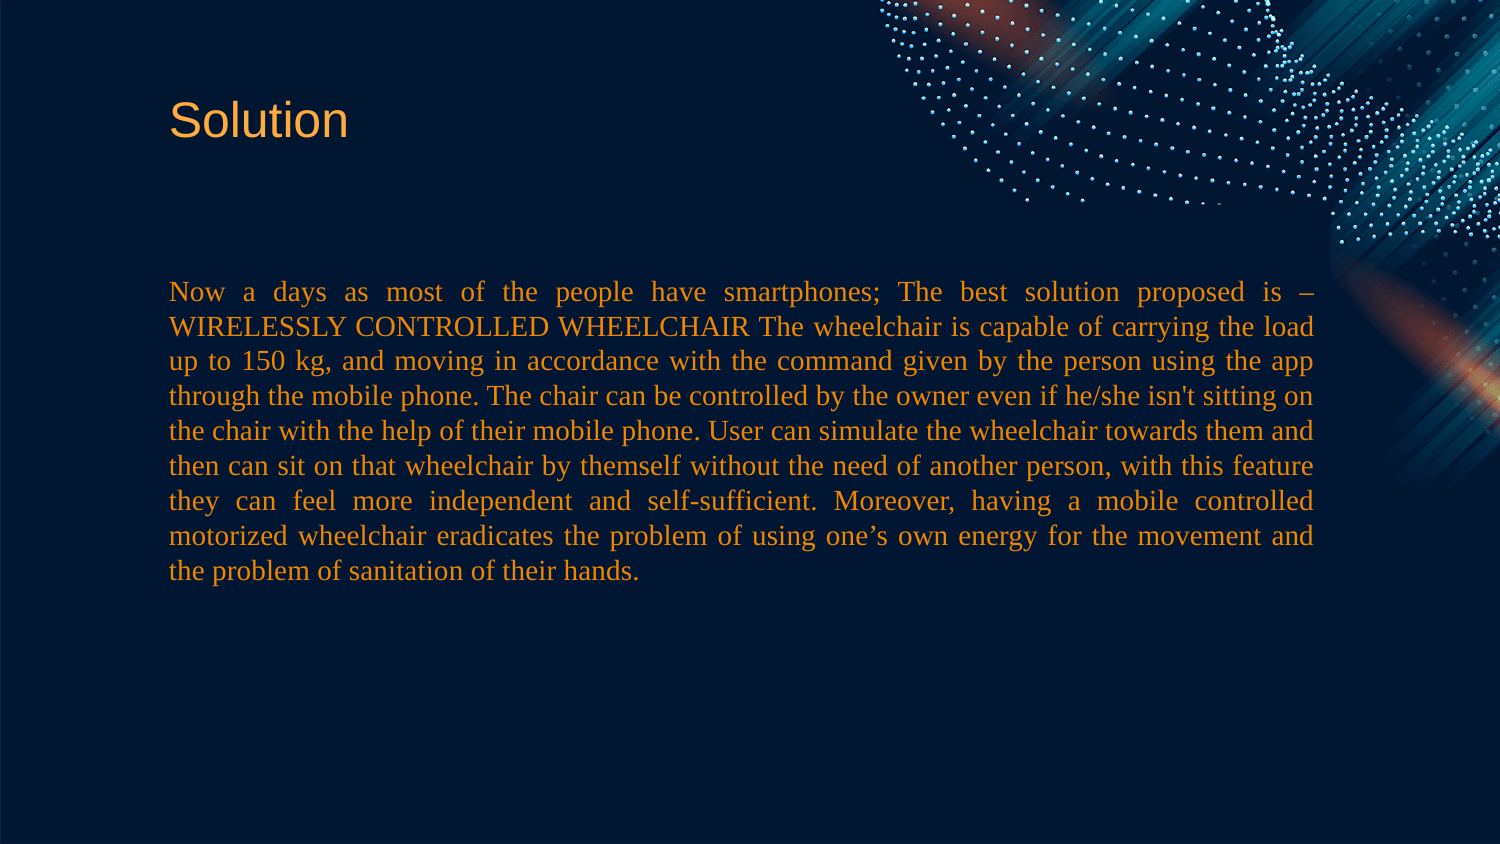

# Solution

Now a days as most of the people have smartphones; The best solution proposed is – WIRELESSLY CONTROLLED WHEELCHAIR The wheelchair is capable of carrying the load up to 150 kg, and moving in accordance with the command given by the person using the app through the mobile phone. The chair can be controlled by the owner even if he/she isn't sitting on the chair with the help of their mobile phone. User can simulate the wheelchair towards them and then can sit on that wheelchair by themself without the need of another person, with this feature they can feel more independent and self-sufficient. Moreover, having a mobile controlled motorized wheelchair eradicates the problem of using one’s own energy for the movement and the problem of sanitation of their hands.